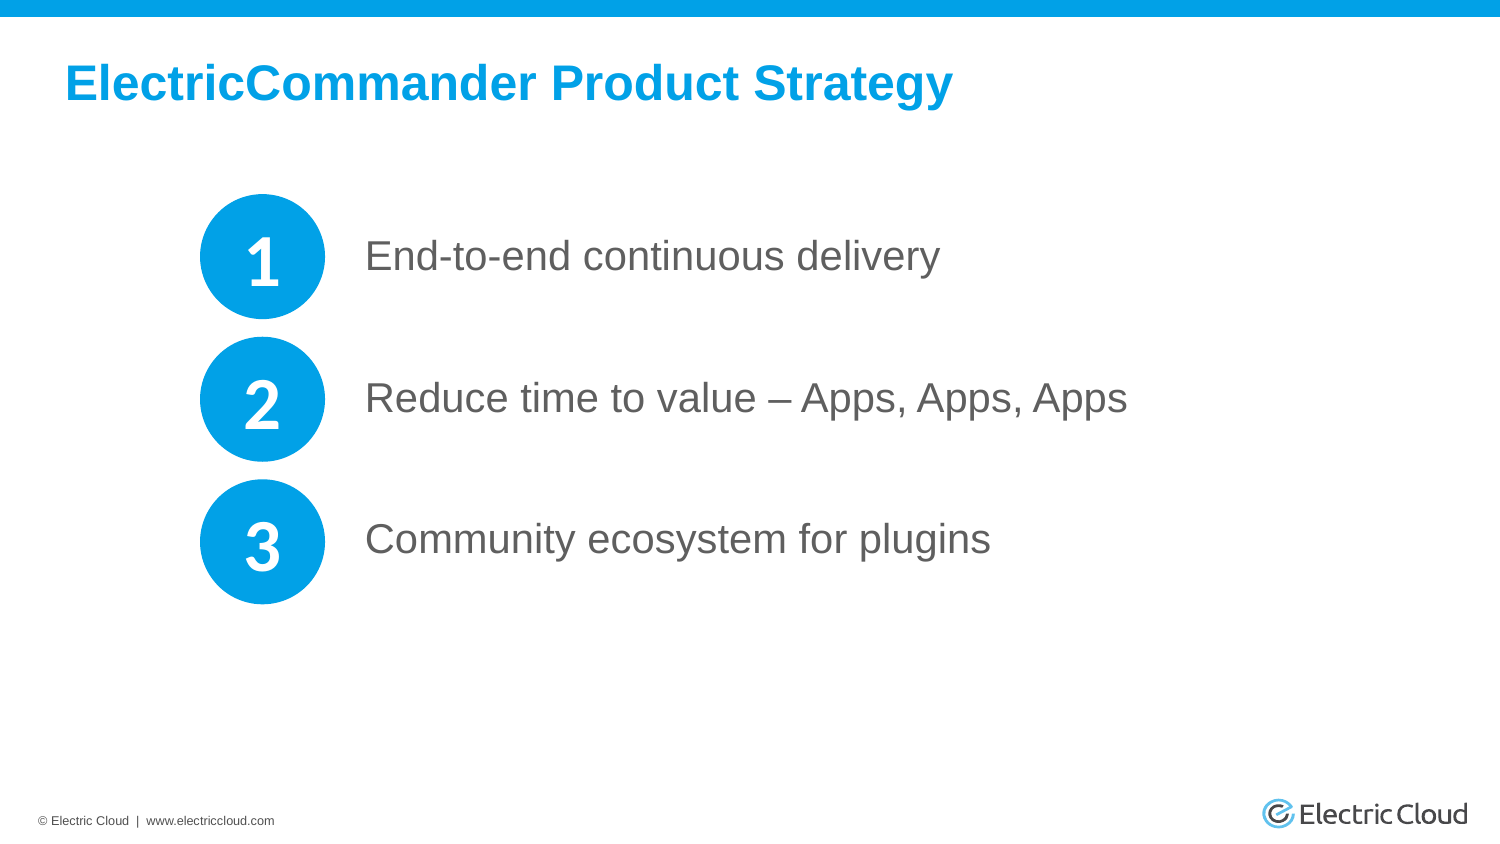

# ElectricCommander Product Strategy
1
End-to-end continuous delivery

Reduce time to value – Apps, Apps, Apps

Community ecosystem for plugins
2
3